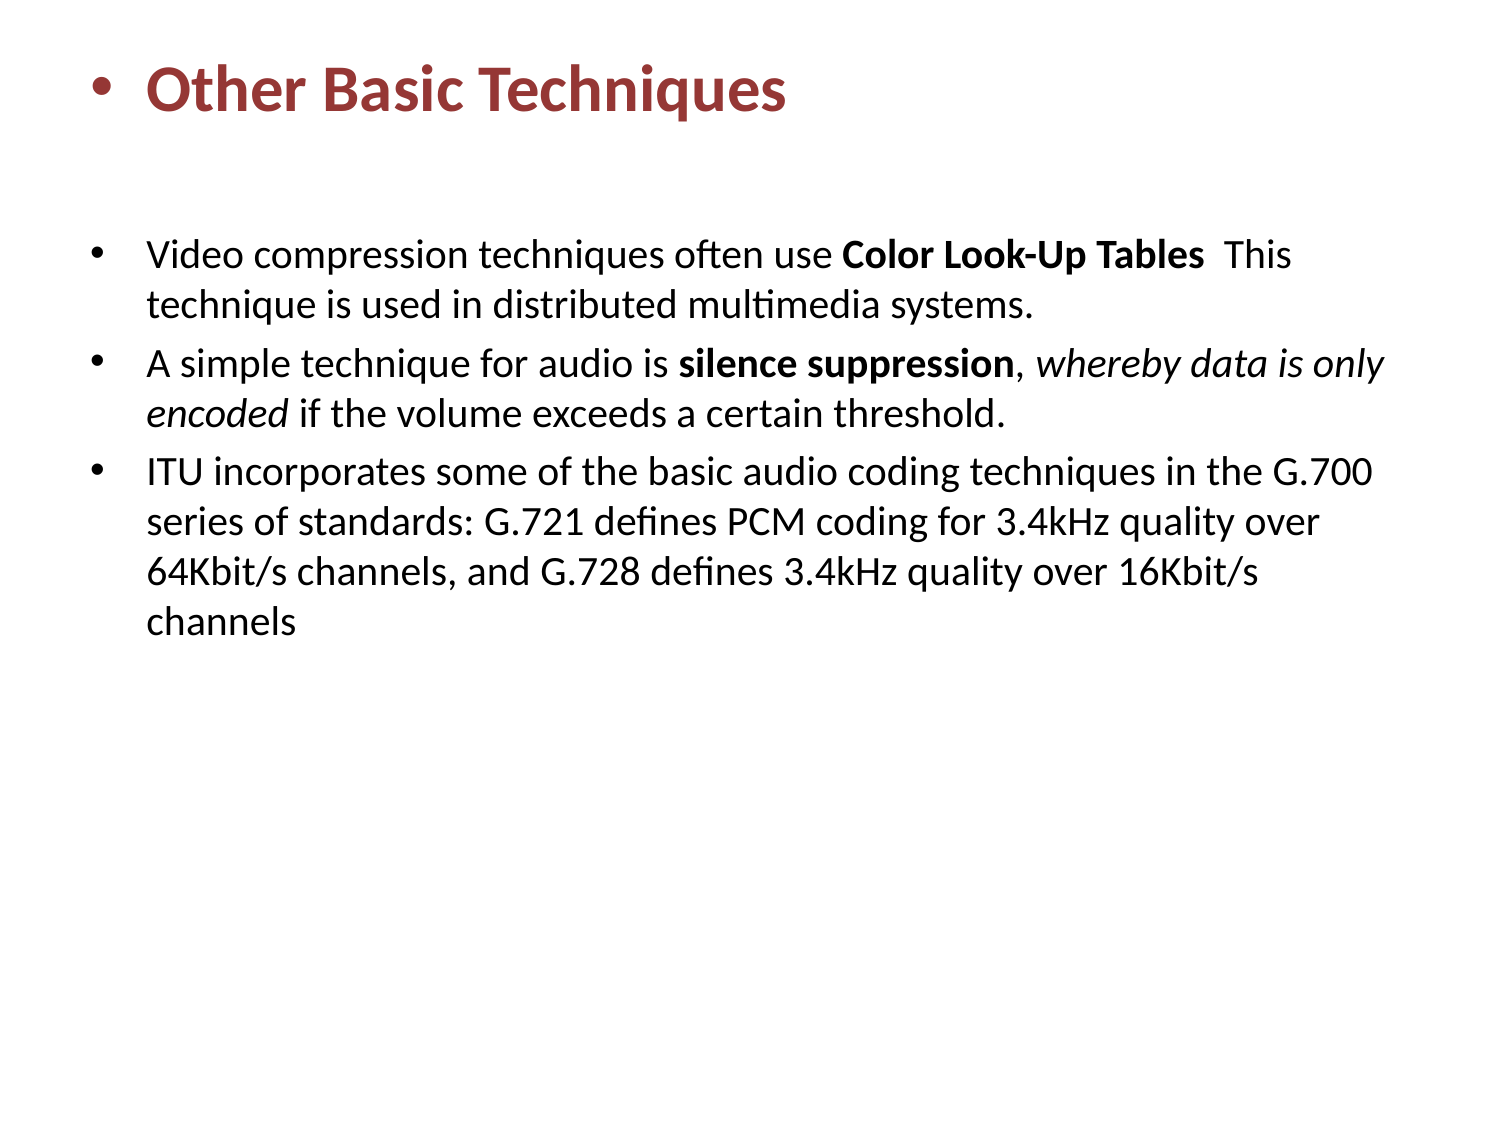

Other Basic Techniques

Video compression techniques often use Color Look-Up Tables  This technique is used in distributed multimedia systems.
A simple technique for audio is silence suppression, whereby data is only encoded if the volume exceeds a certain threshold.
ITU incorporates some of the basic audio coding techniques in the G.700 series of standards: G.721 defines PCM coding for 3.4kHz quality over 64Kbit/s channels, and G.728 defines 3.4kHz quality over 16Kbit/s channels